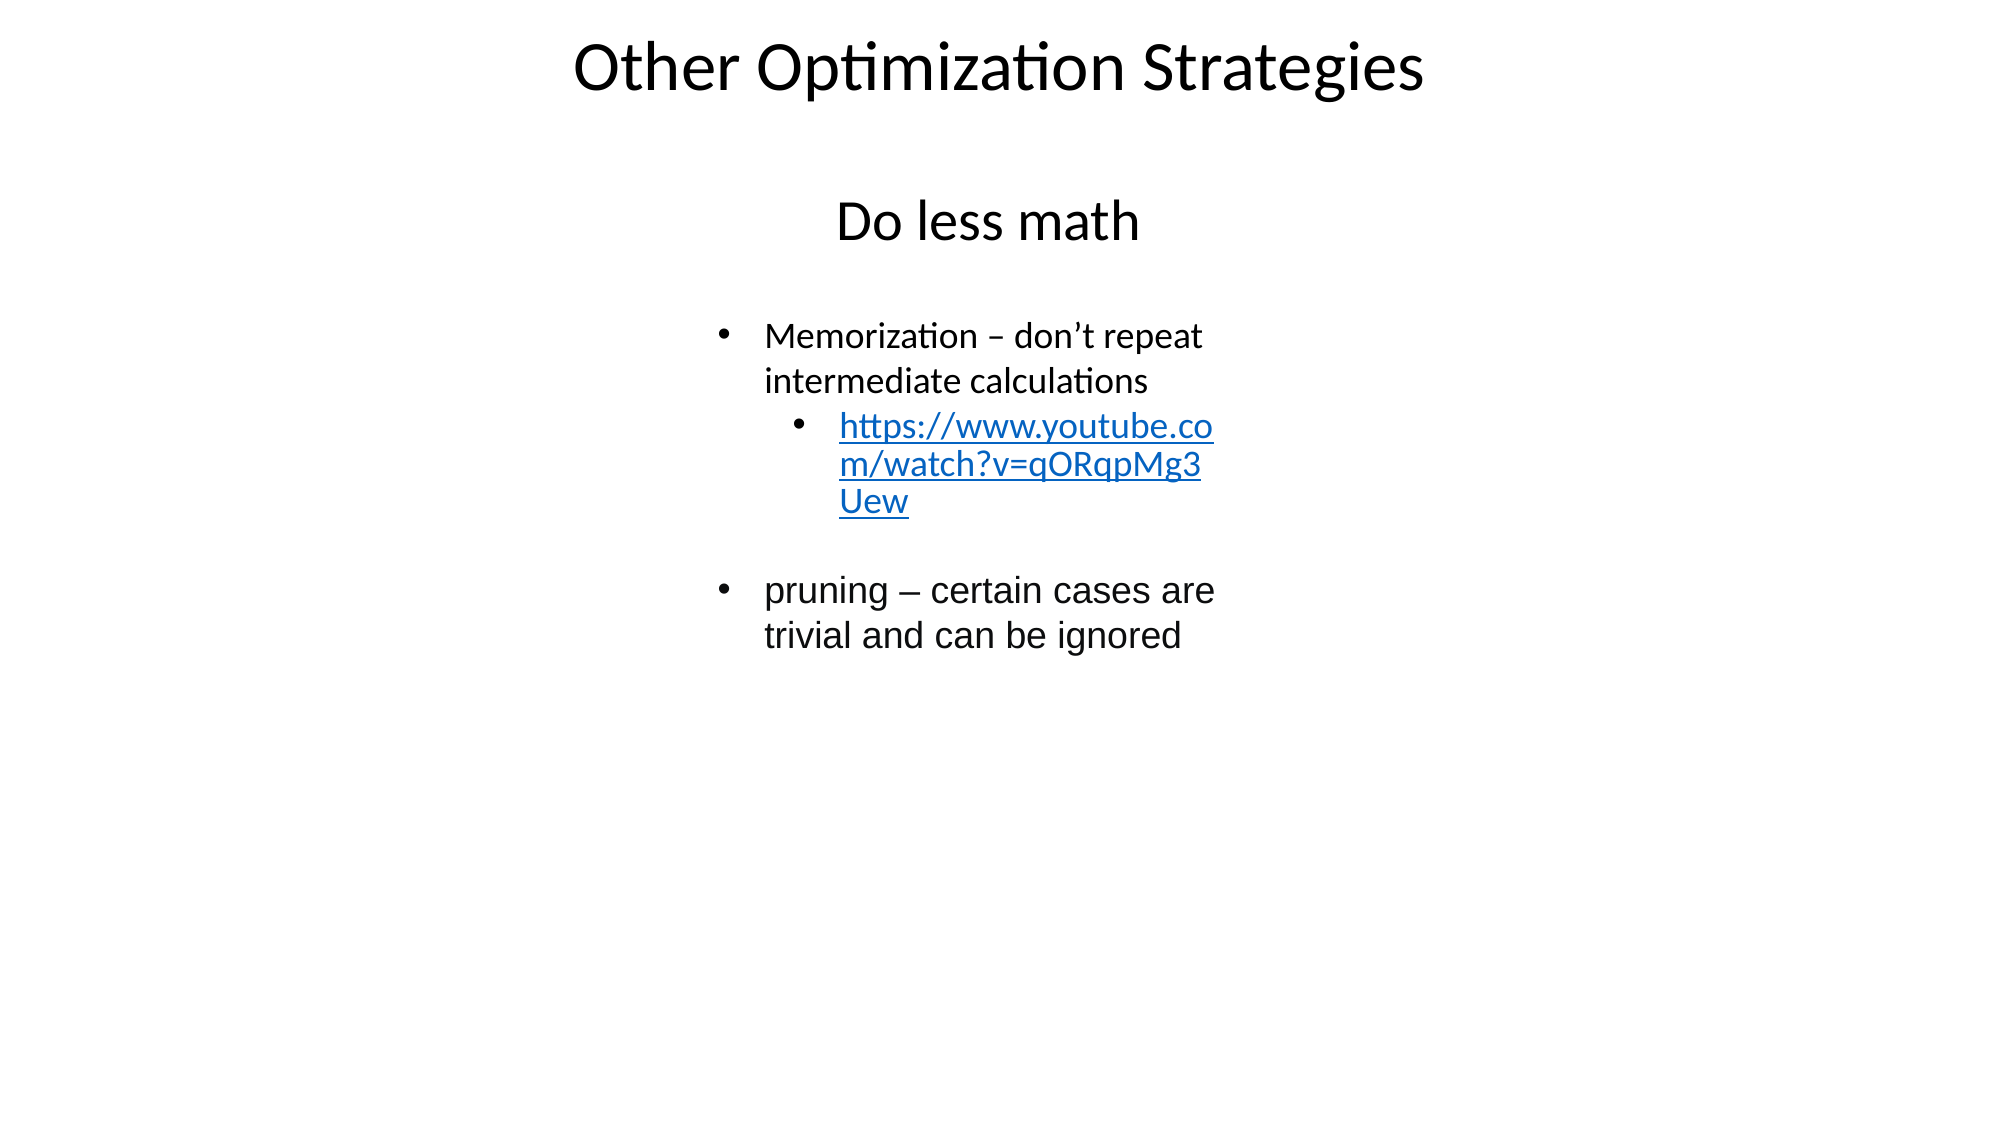

Other Optimization Strategies
Do less math
Memorization – don’t repeat intermediate calculations
https://www.youtube.com/watch?v=qORqpMg3Uew

pruning – certain cases are trivial and can be ignored